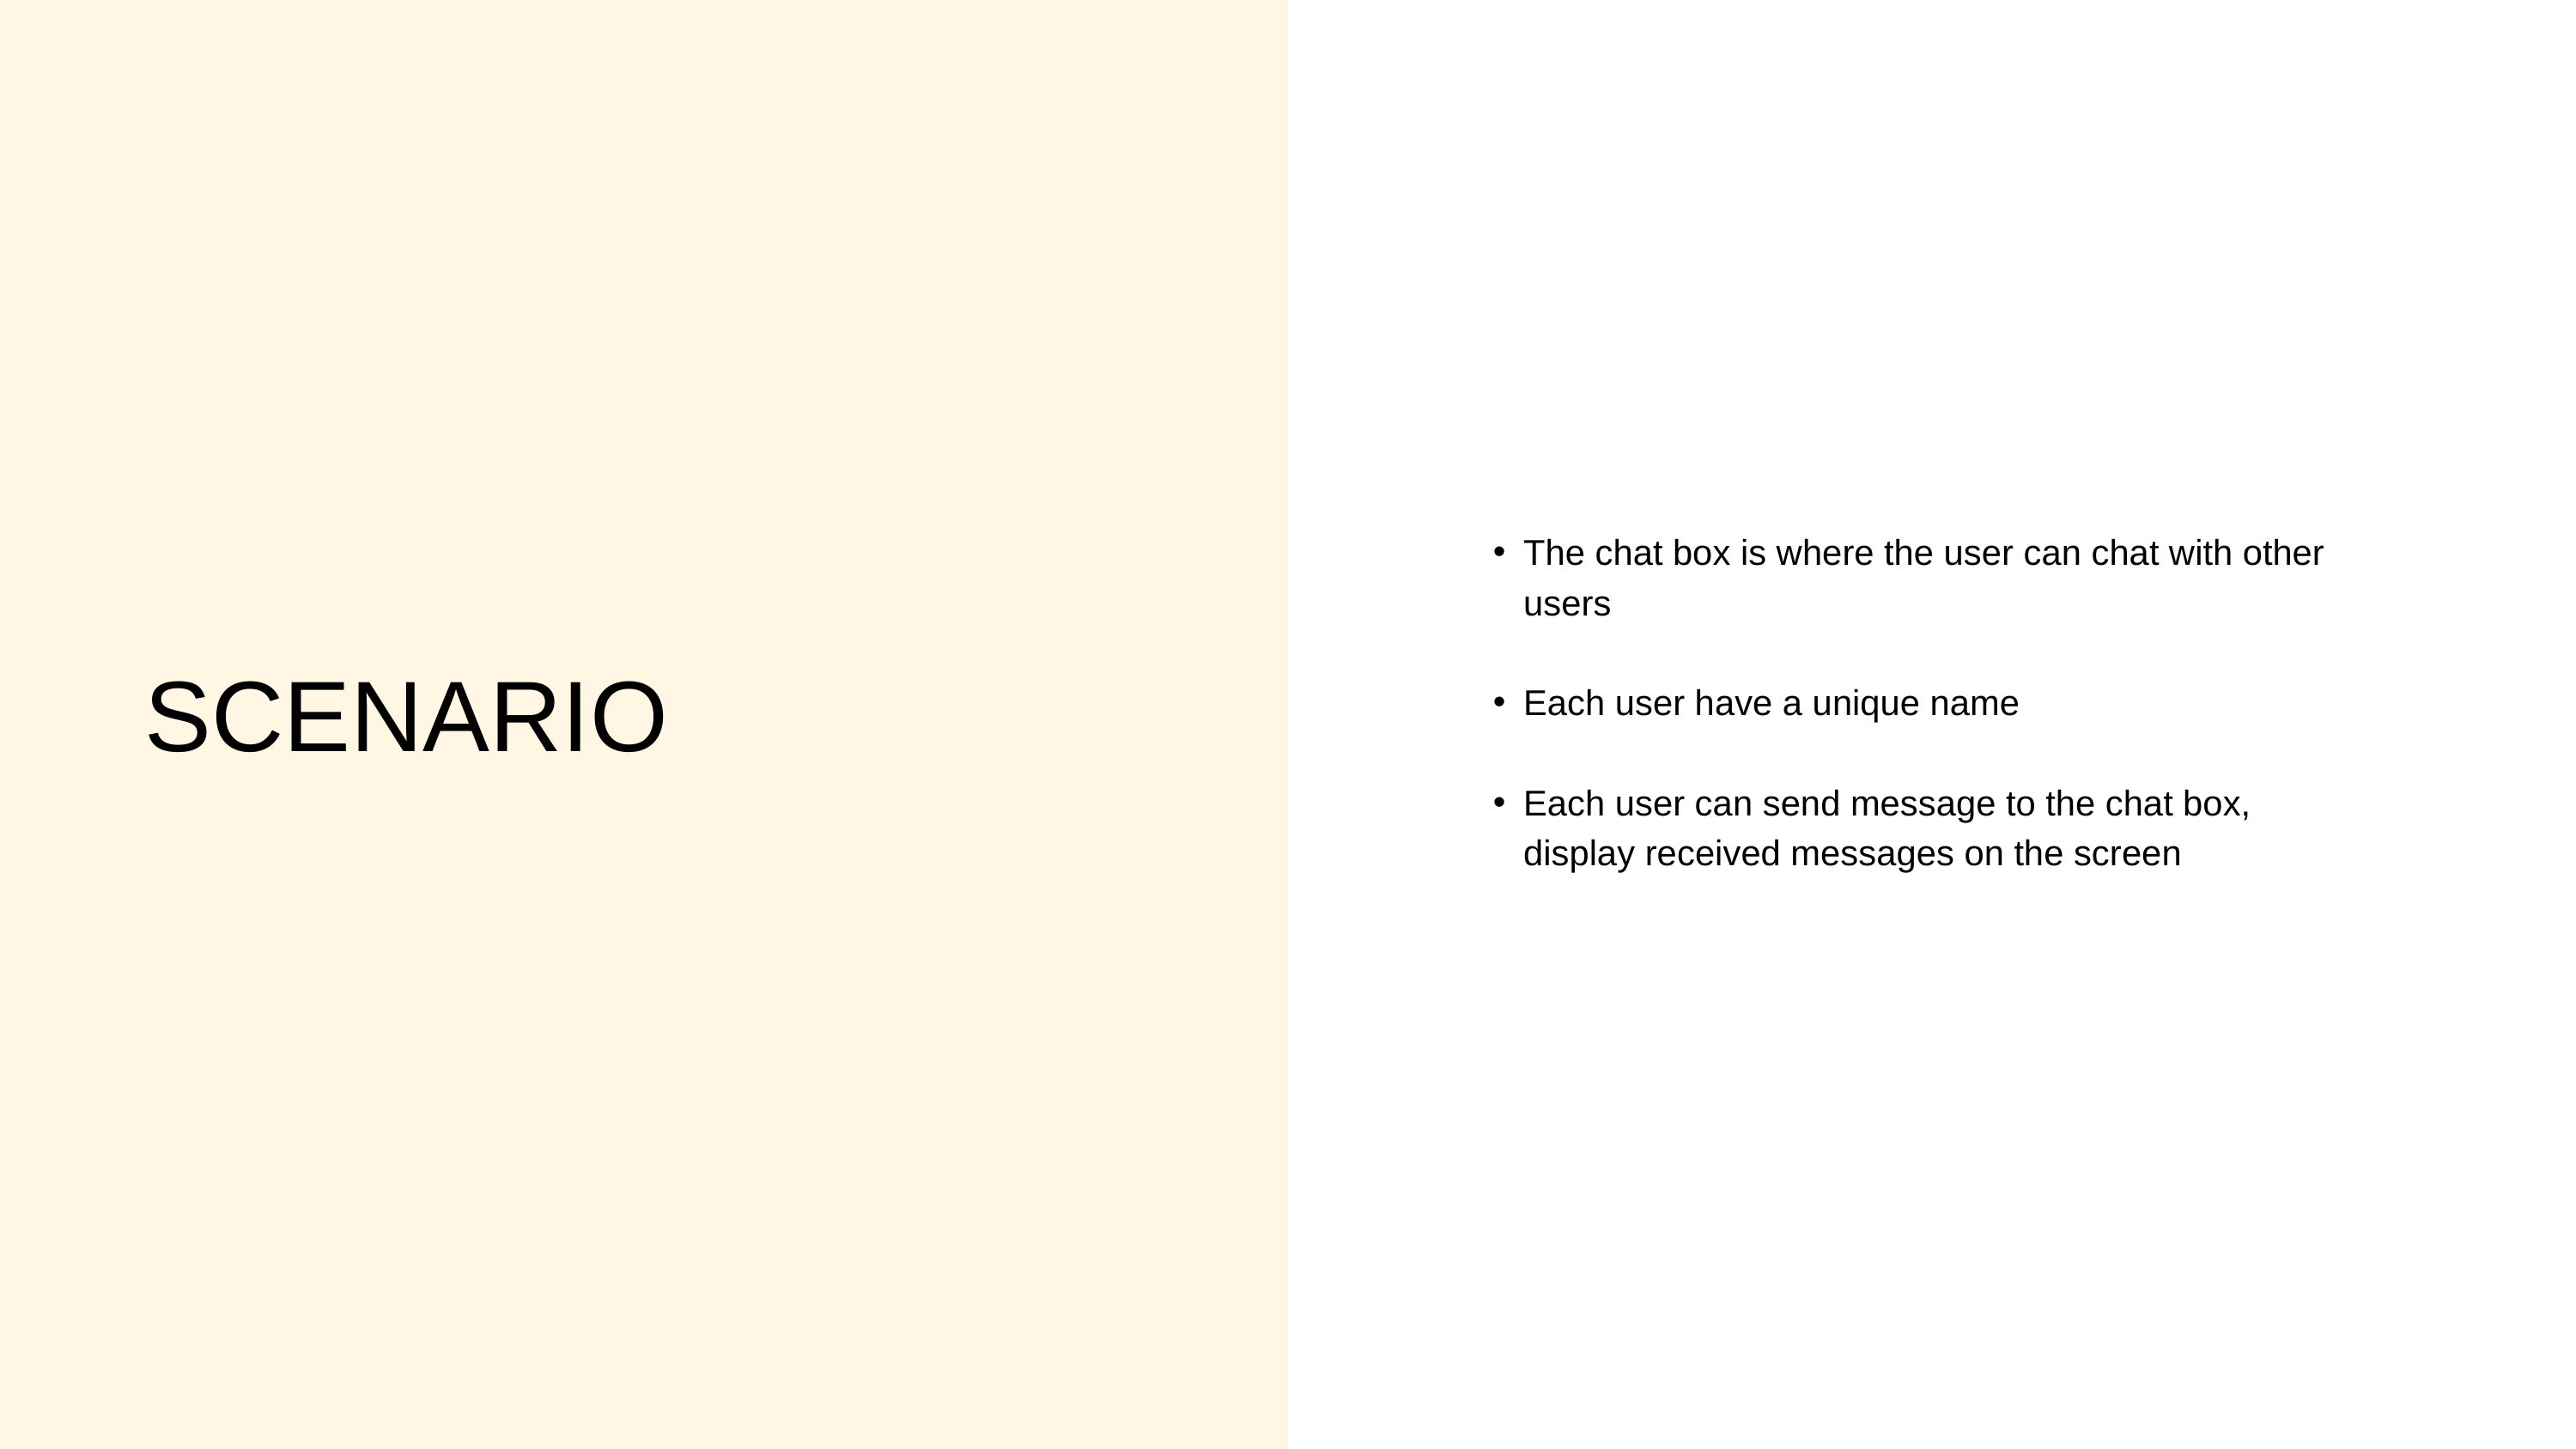

The chat box is where the user can chat with other users

Each user have a unique name

Each user can send message to the chat box, display received messages on the screen

SCENARIO